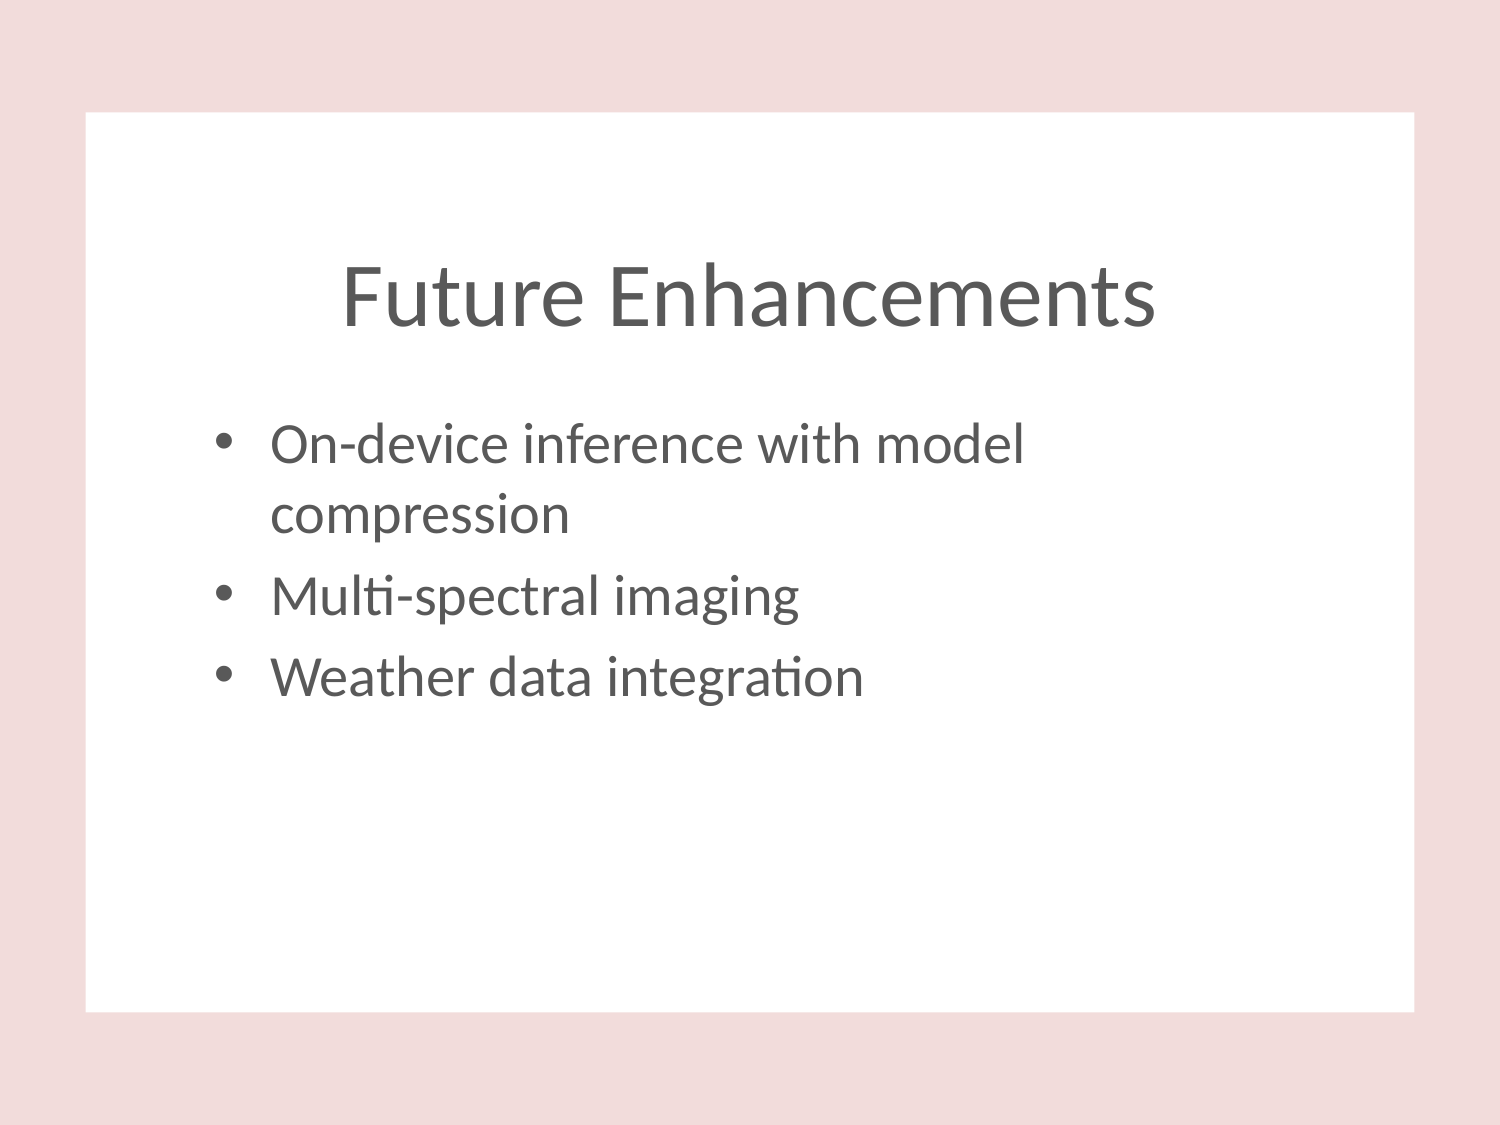

# Future Enhancements
On-device inference with model compression
Multi-spectral imaging
Weather data integration
11